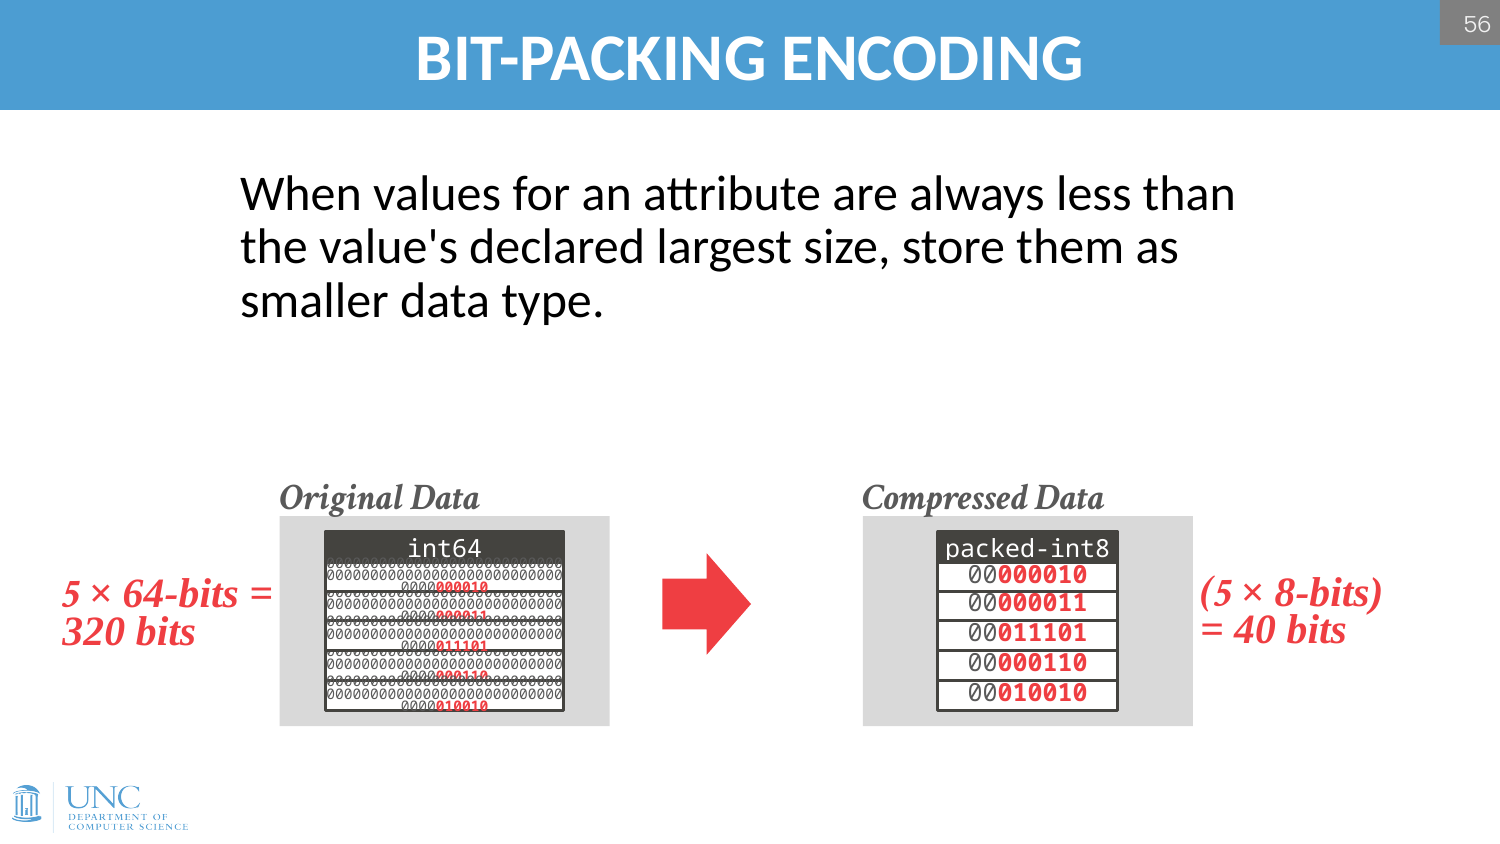

56
# BIT-PACKING ENCODING
When values for an attribute are always less than the value's declared largest size, store them as smaller data type.
Original Data

Compressed Data

packed-int8
00000010
00000011
00011101
00000110
00010010
int64
0000000000000000000000000000000000000000000000000000000000000010
0000000000000000000000000000000000000000000000000000000000000011
0000000000000000000000000000000000000000000000000000000000011101
0000000000000000000000000000000000000000000000000000000000000110
0000000000000000000000000000000000000000000000000000000000010010
int64
2
4
45
6
18

(5 × 8-bits)
= 40 bits
5 × 64-bits = 320 bits